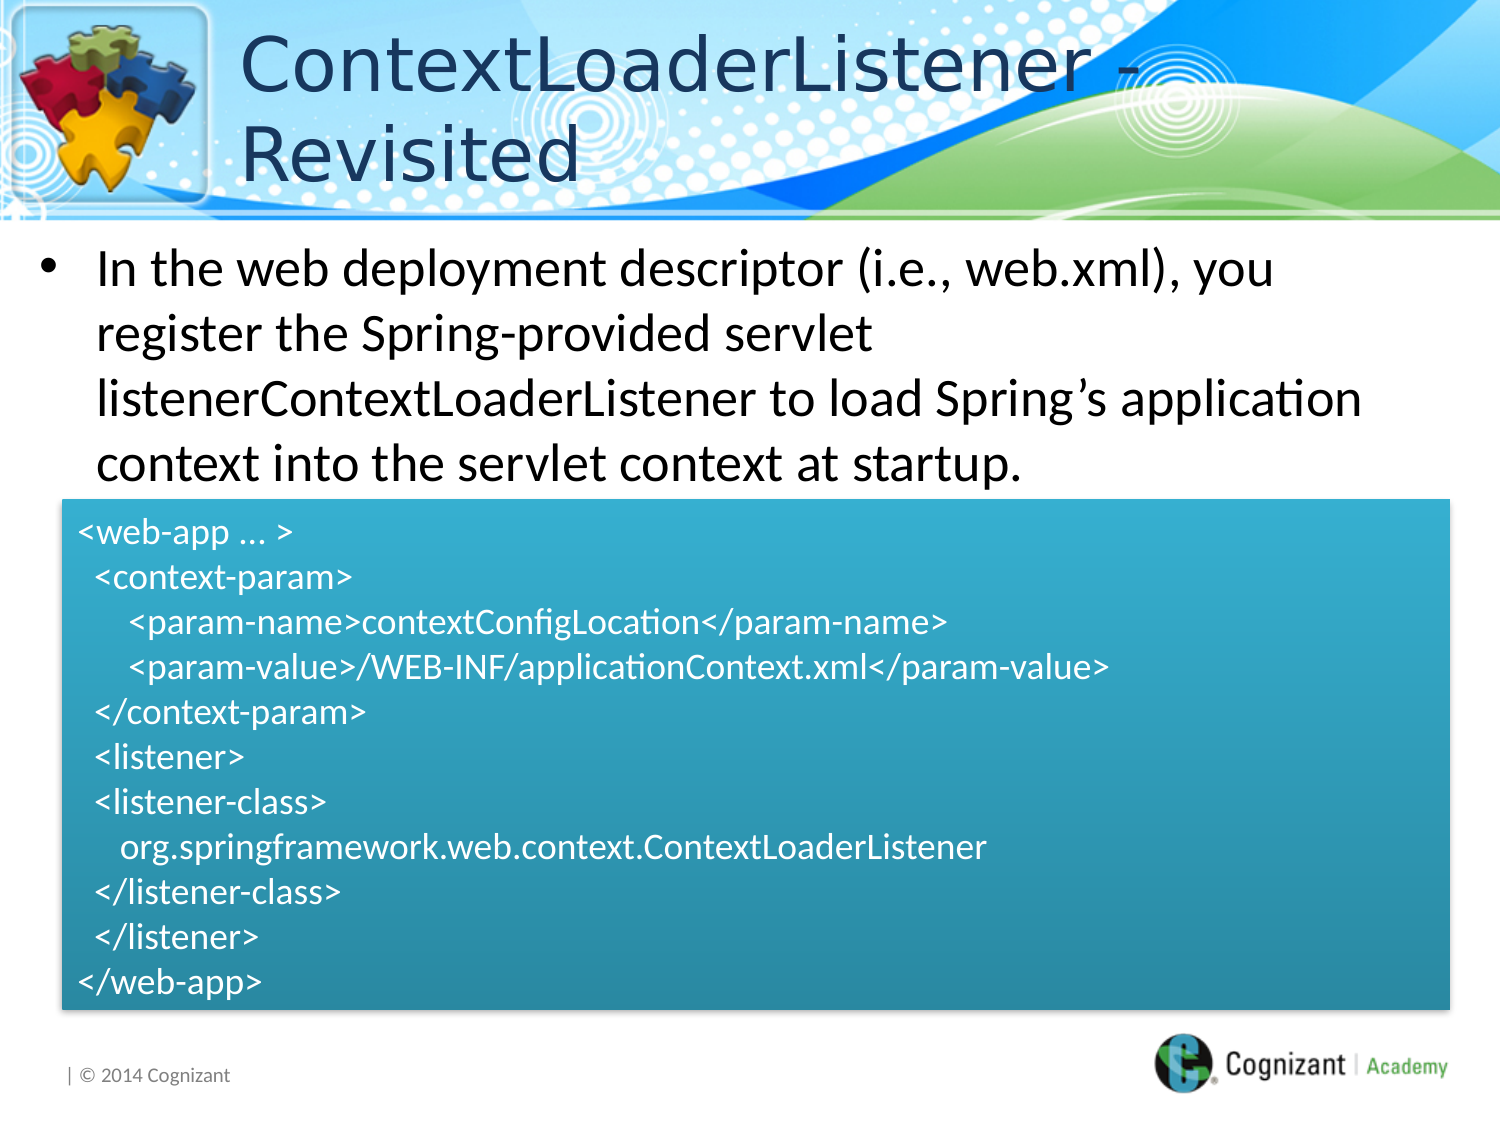

# ContextLoaderListener -Revisited
In the web deployment descriptor (i.e., web.xml), you register the Spring-provided servlet listenerContextLoaderListener to load Spring’s application context into the servlet context at startup.
<web-app ... >
  <context-param>
      <param-name>contextConfigLocation</param-name>
      <param-value>/WEB-INF/applicationContext.xml</param-value>
  </context-param>
  <listener>
  <listener-class>
     org.springframework.web.context.ContextLoaderListener
  </listener-class>
  </listener>
</web-app>